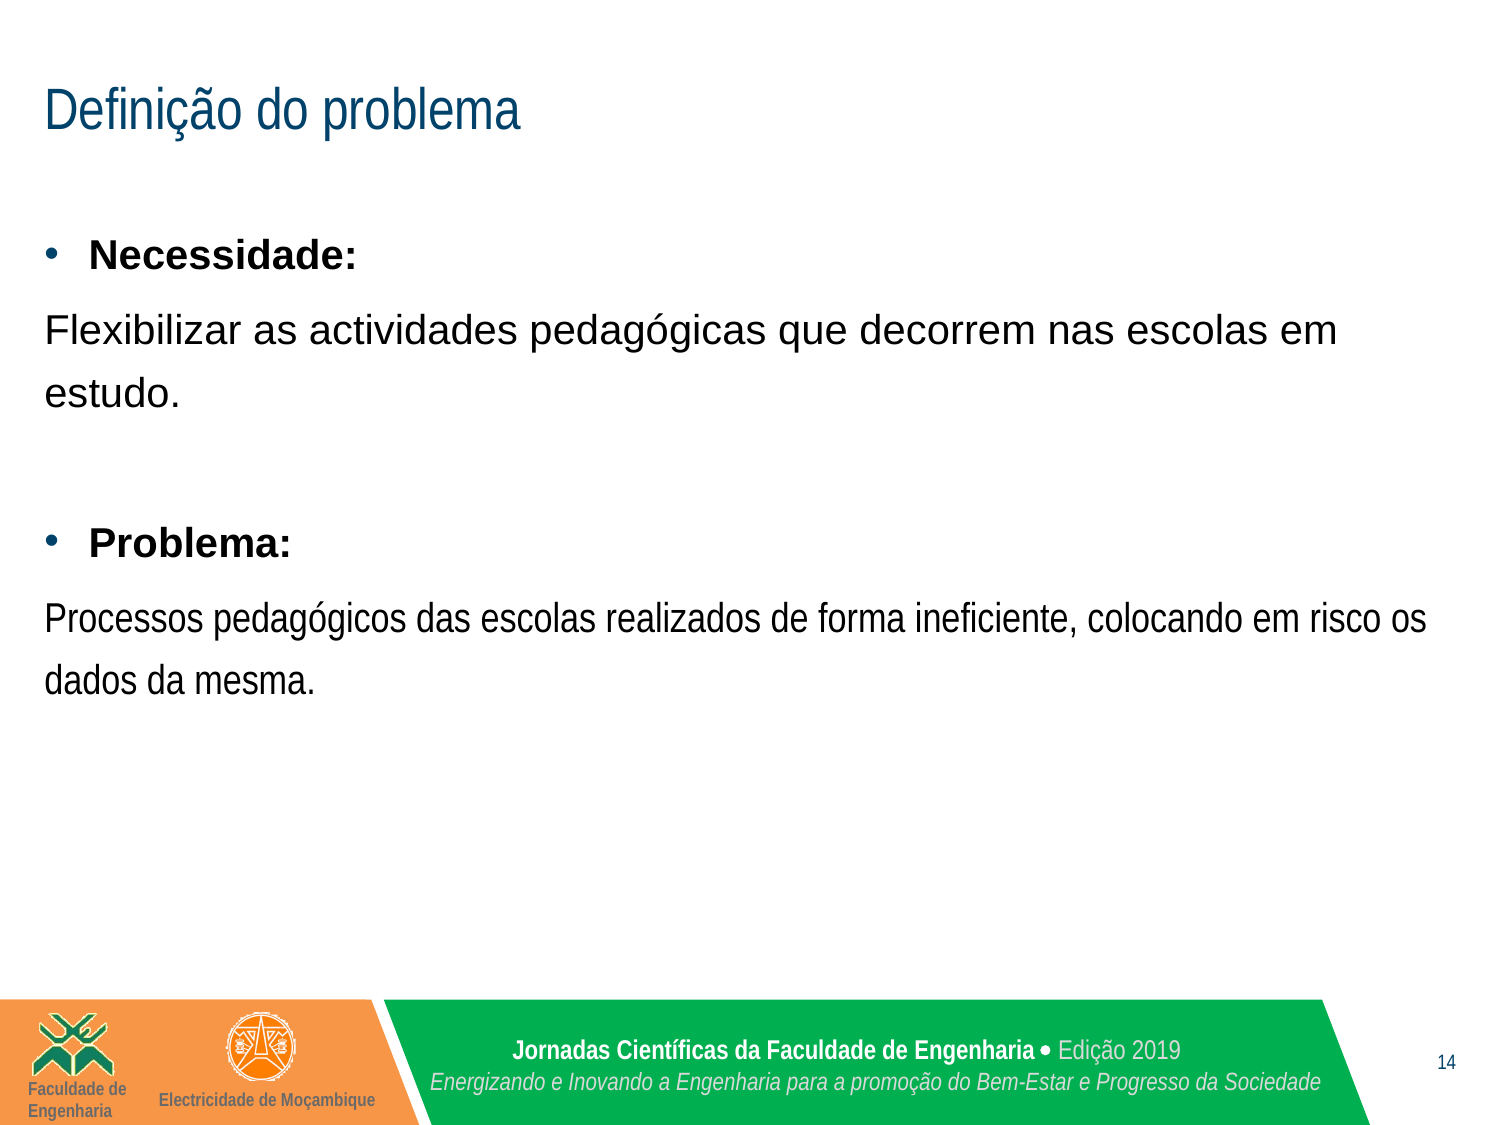

# Definição do problema
Necessidade:
Flexibilizar as actividades pedagógicas que decorrem nas escolas em estudo.

Problema:
Processos pedagógicos das escolas realizados de forma ineficiente, colocando em risco os dados da mesma.
14